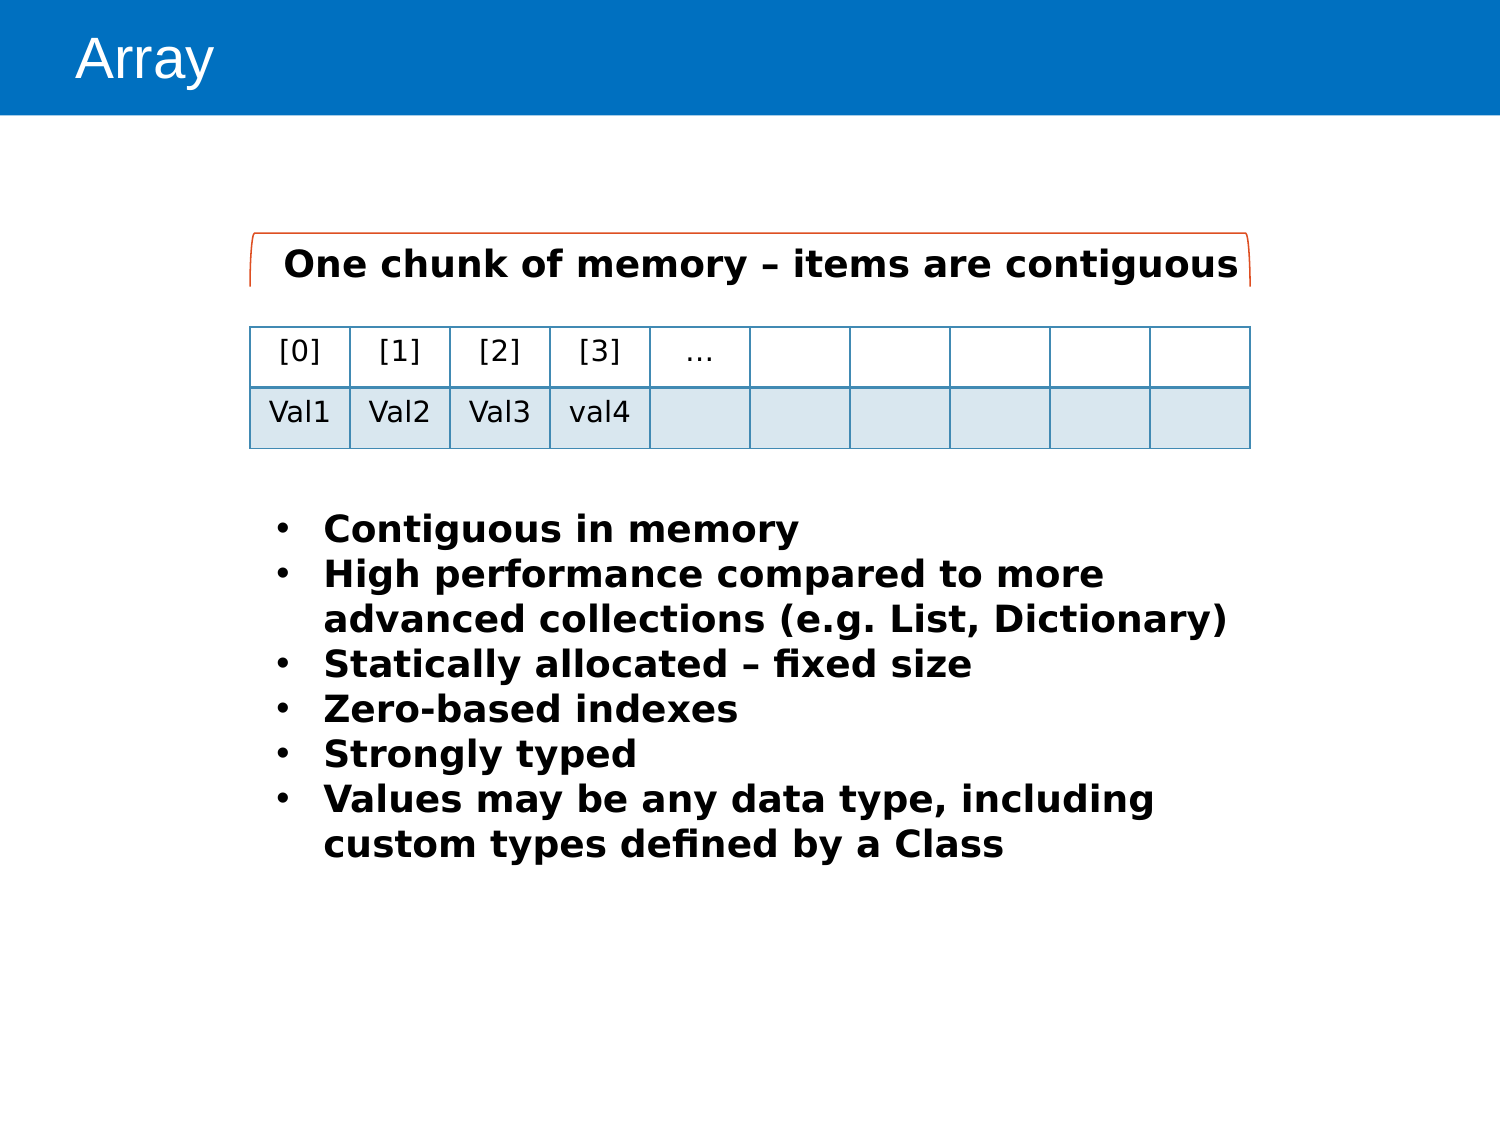

# Array
One chunk of memory – items are contiguous
| [0] | [1] | [2] | [3] | … |  |  |  |  |  |
| --- | --- | --- | --- | --- | --- | --- | --- | --- | --- |
| Val1 | Val2 | Val3 | val4 |  |  |  |  |  |  |
Contiguous in memory
High performance compared to more advanced collections (e.g. List, Dictionary)
Statically allocated – fixed size
Zero-based indexes
Strongly typed
Values may be any data type, including custom types defined by a Class